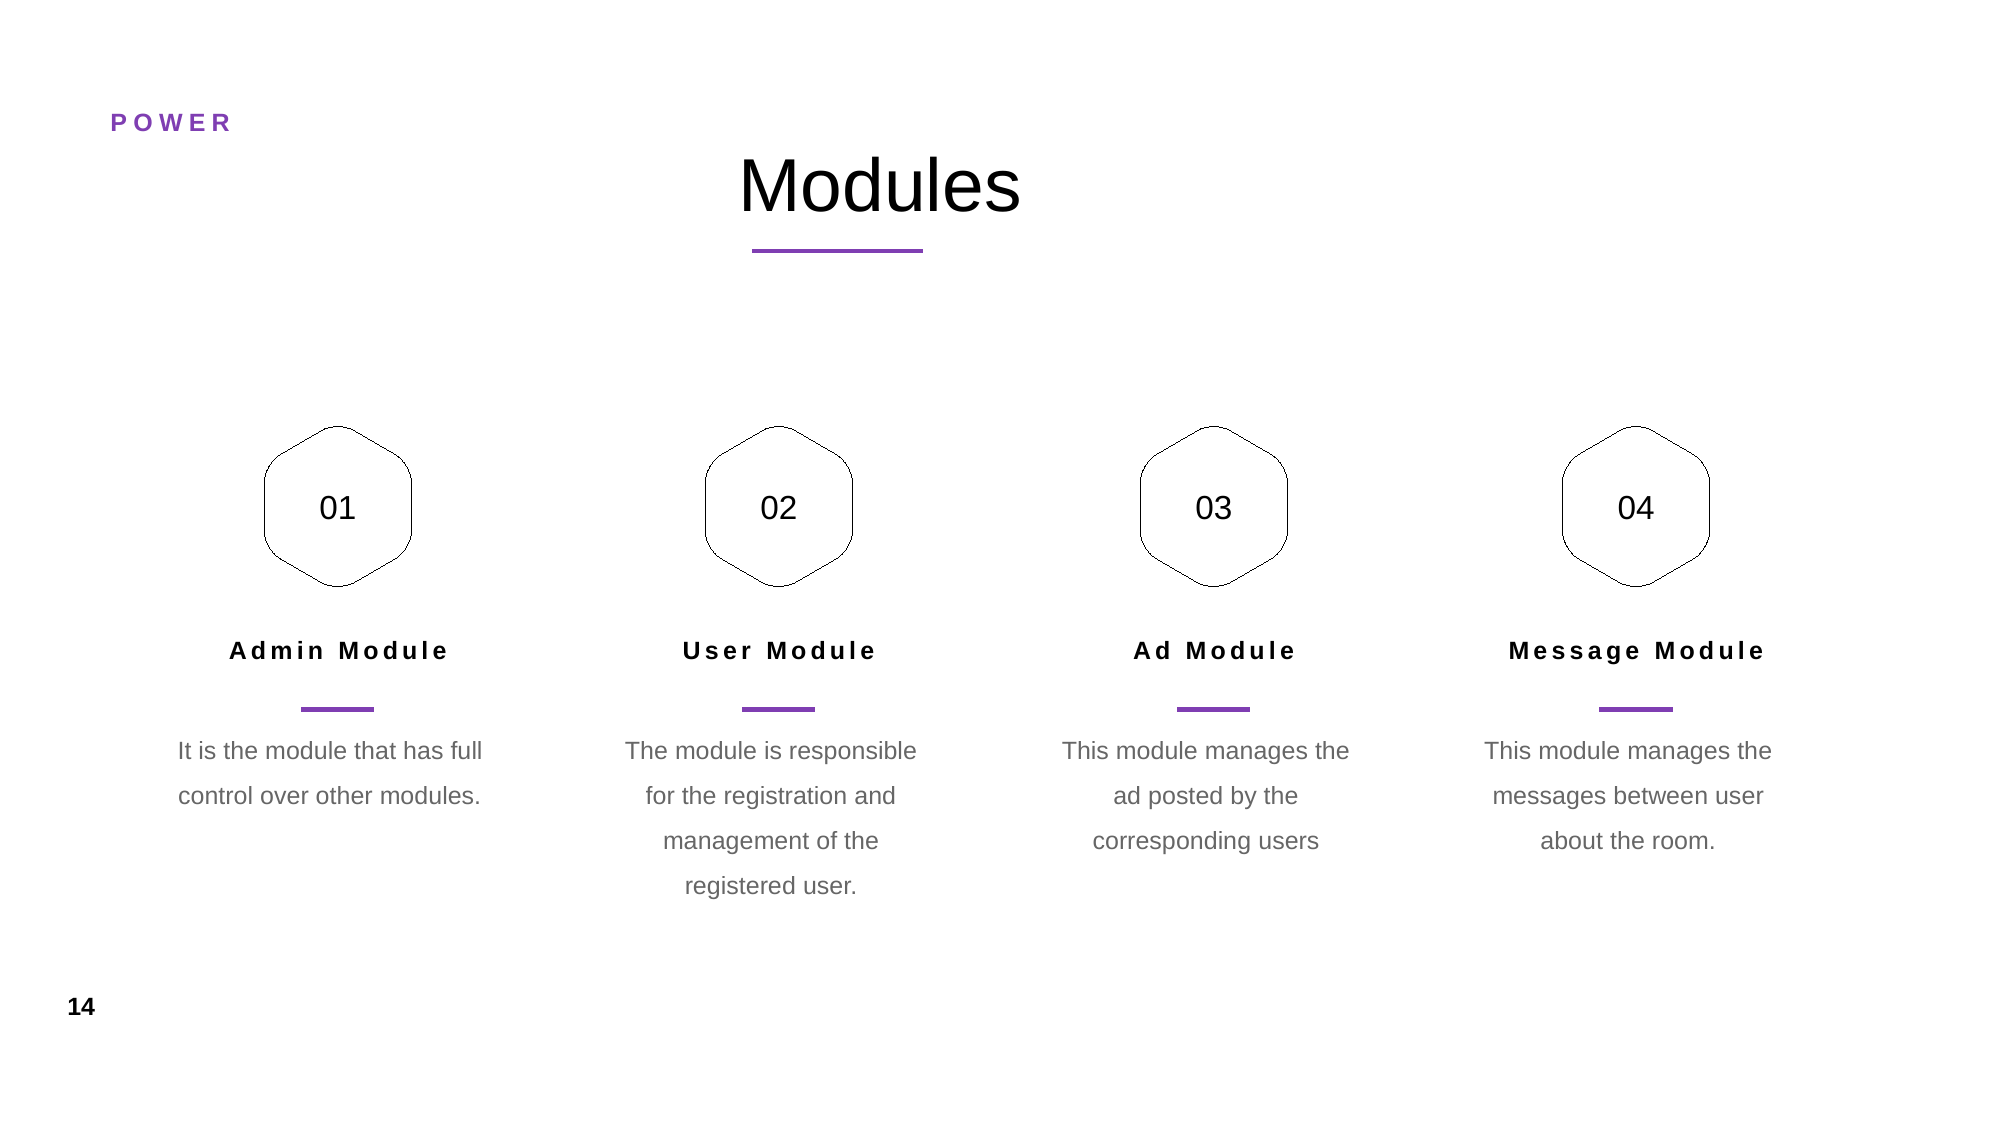

# Modules
01
Admin Module
It is the module that has full control over other modules.
02
User Module
The module is responsible for the registration and management of the registered user.
03
Ad Module
This module manages the ad posted by the corresponding users
04
Message Module
This module manages the messages between user about the room.